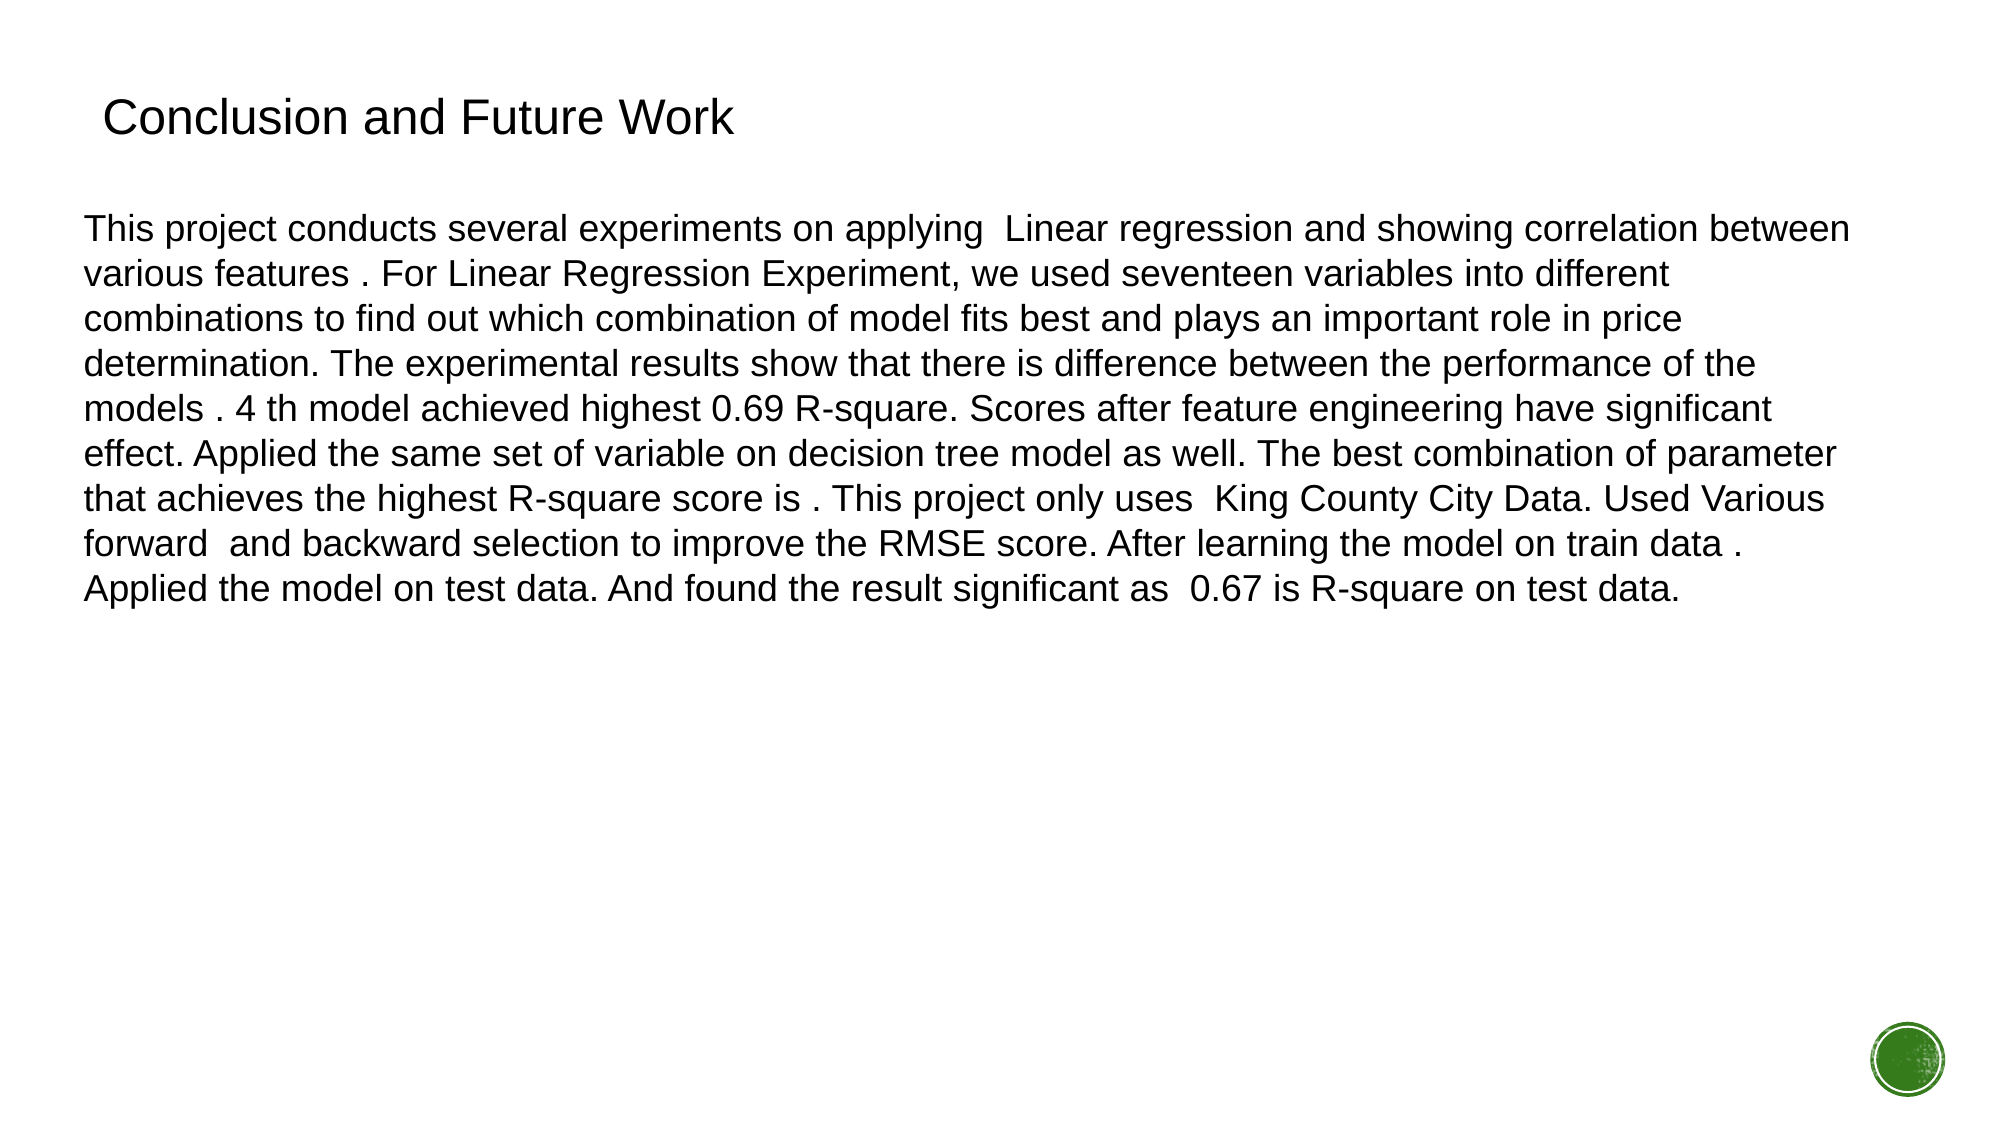

Conclusion and Future Work
This project conducts several experiments on applying  Linear regression and showing correlation between various features . For Linear Regression Experiment, we used seventeen variables into different combinations to find out which combination of model fits best and plays an important role in price determination. The experimental results show that there is difference between the performance of the models . 4 th model achieved highest 0.69 R-square. Scores after feature engineering have significant effect. Applied the same set of variable on decision tree model as well. The best combination of parameter that achieves the highest R-square score is . This project only uses  King County City Data. Used Various forward  and backward selection to improve the RMSE score. After learning the model on train data . Applied the model on test data. And found the result significant as  0.67 is R-square on test data.